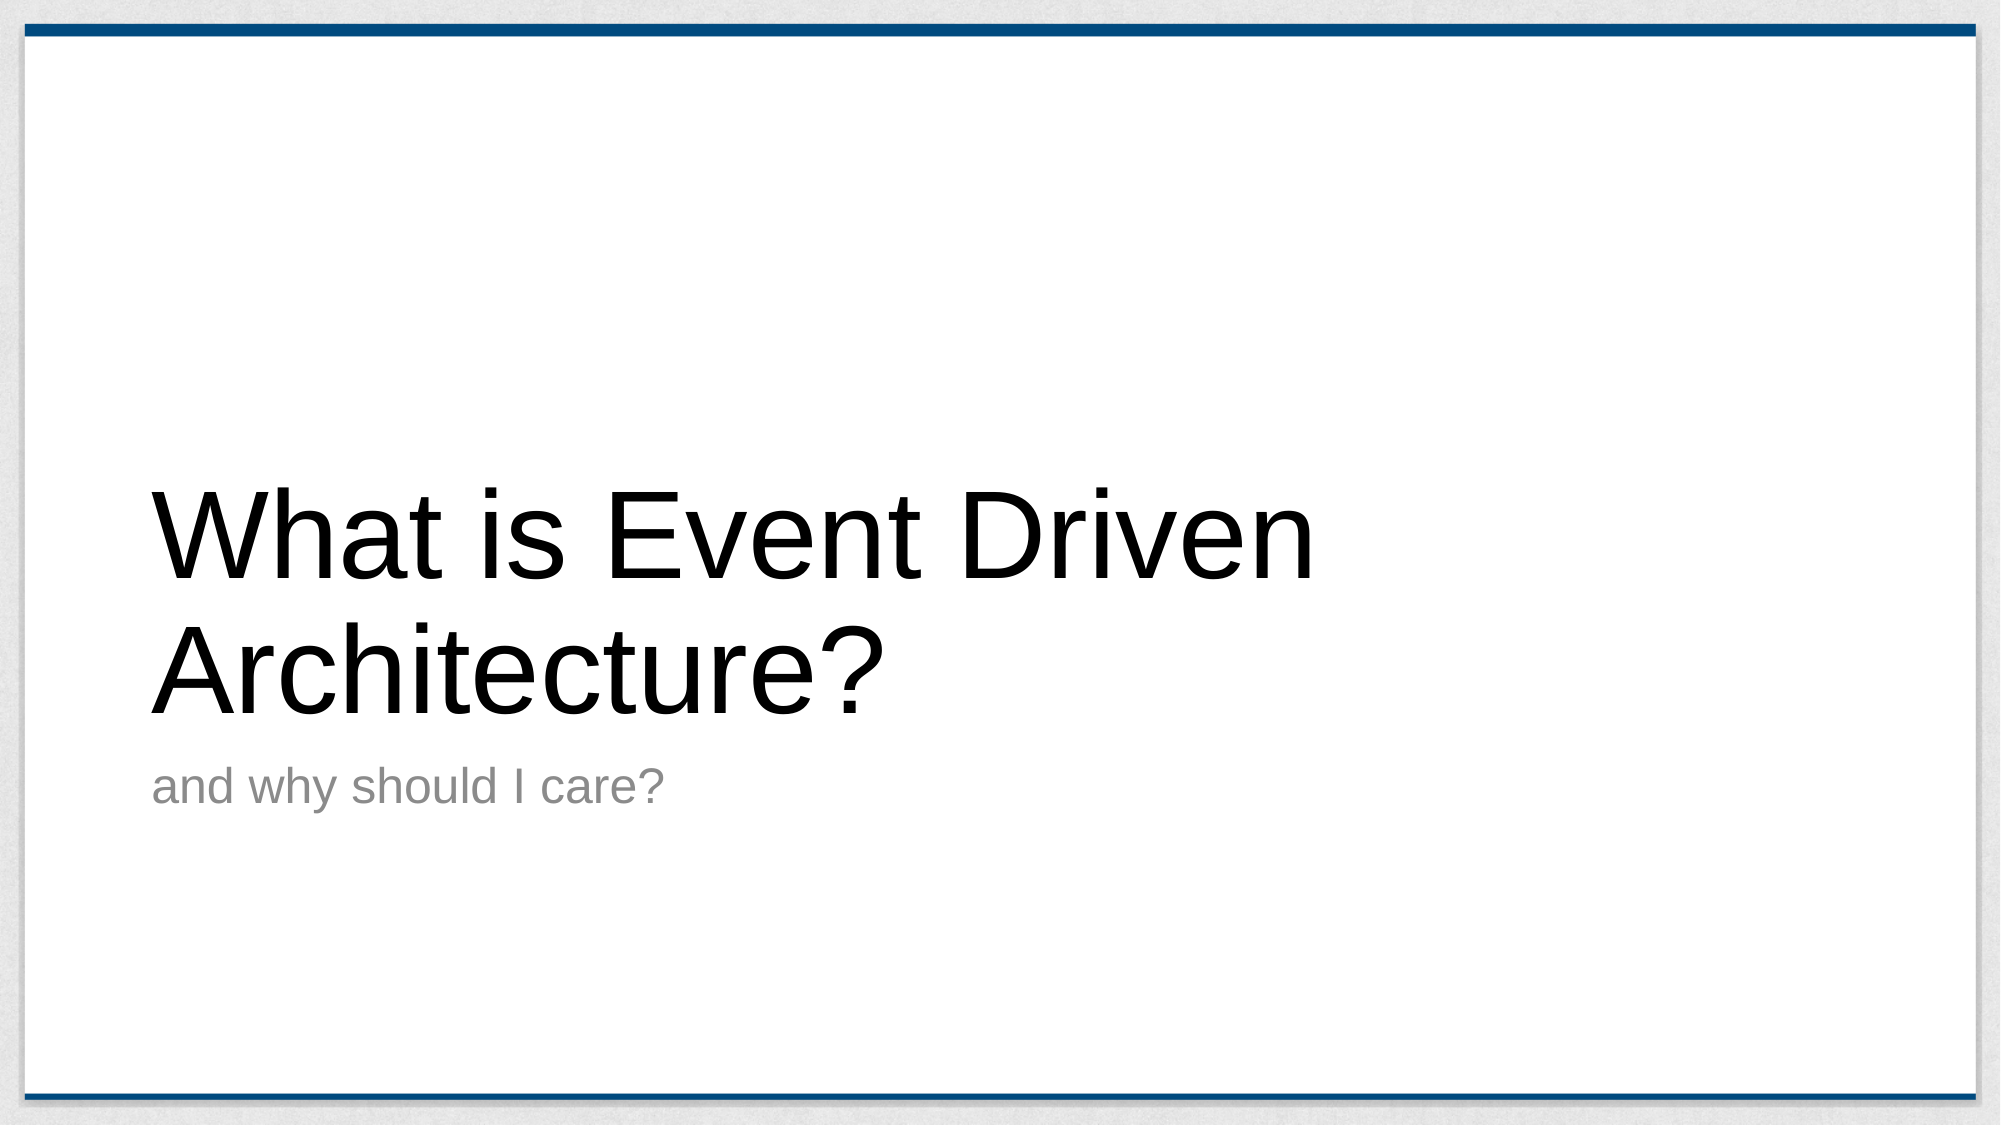

# What is Event Driven Architecture?
and why should I care?